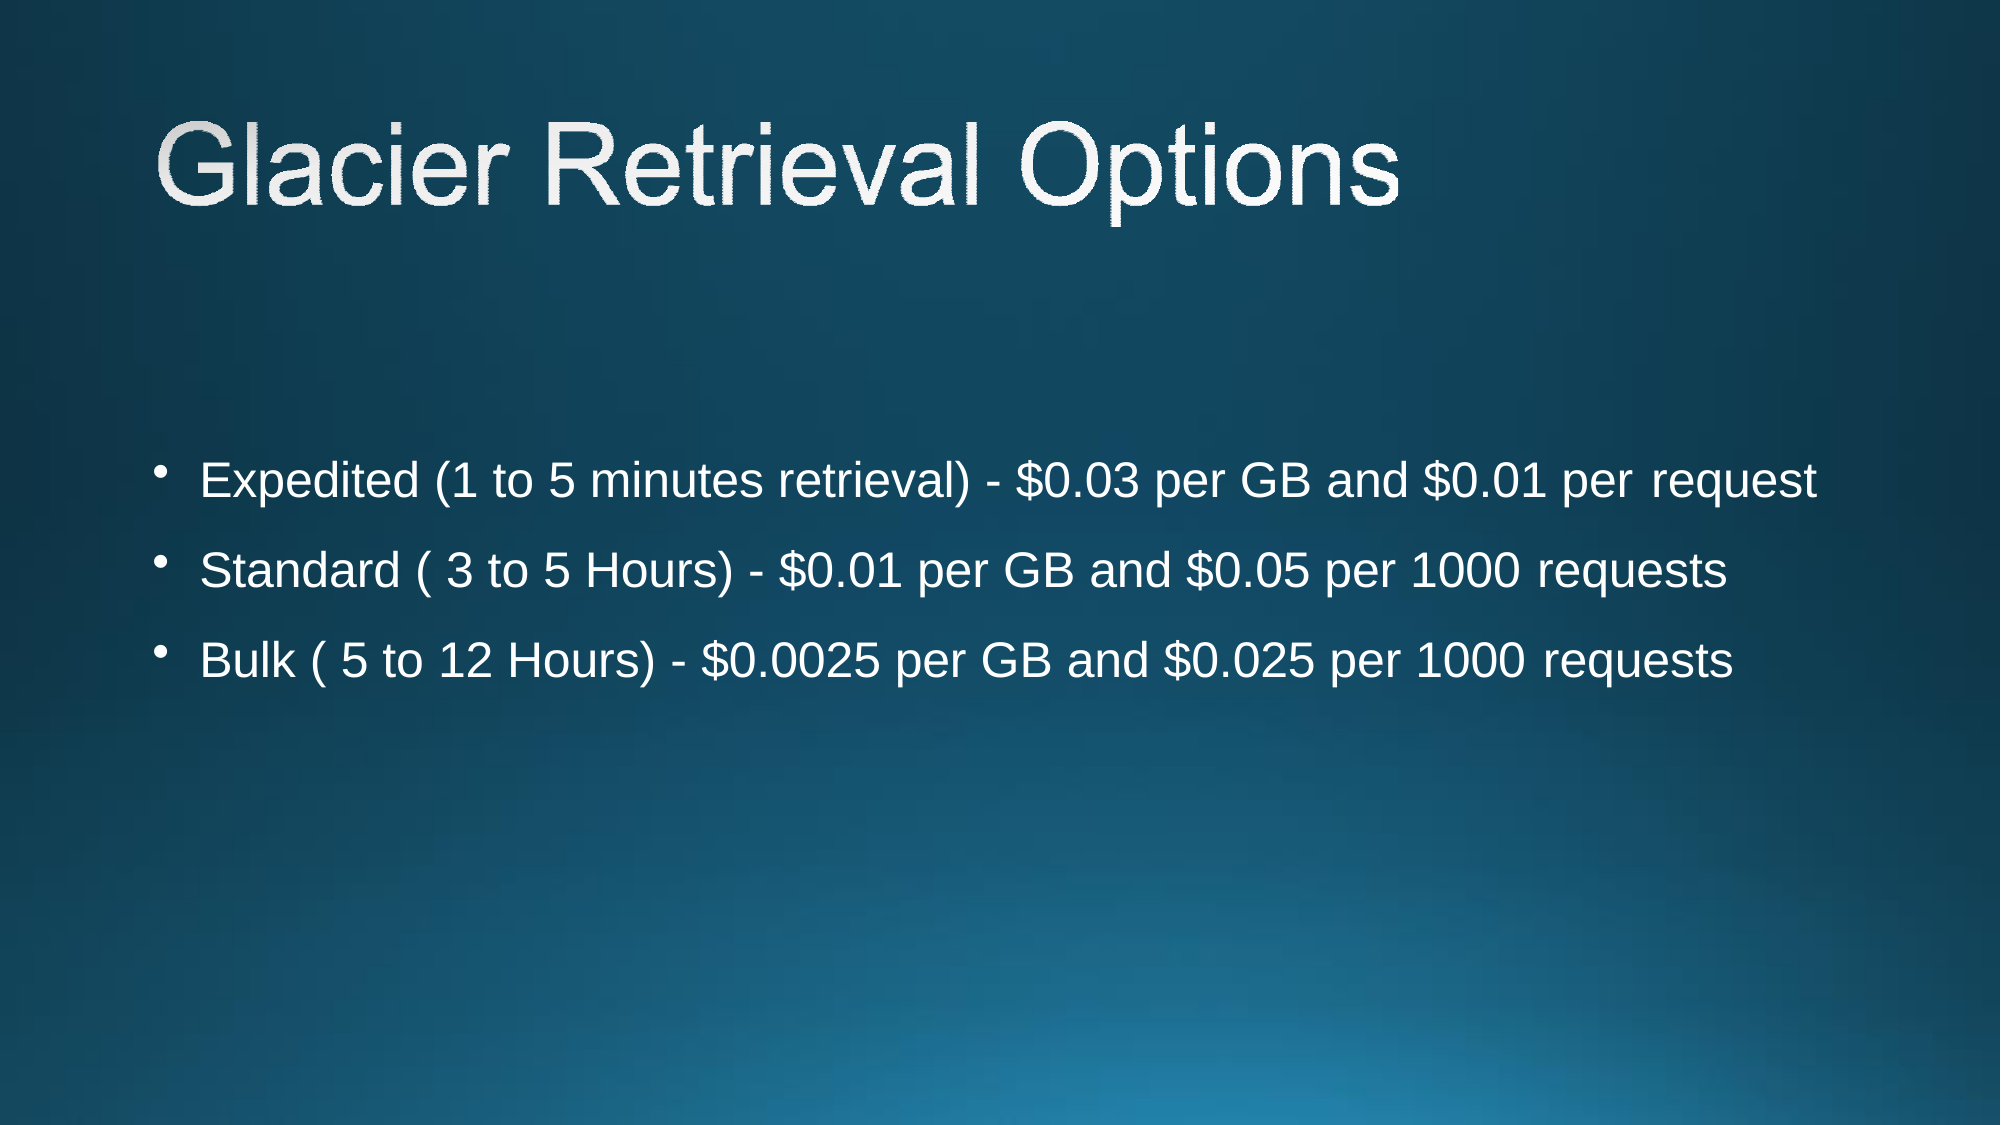

Expedited (1 to 5 minutes retrieval) - $0.03 per GB and $0.01 per request
Standard ( 3 to 5 Hours) - $0.01 per GB and $0.05 per 1000 requests
Bulk ( 5 to 12 Hours) - $0.0025 per GB and $0.025 per 1000 requests